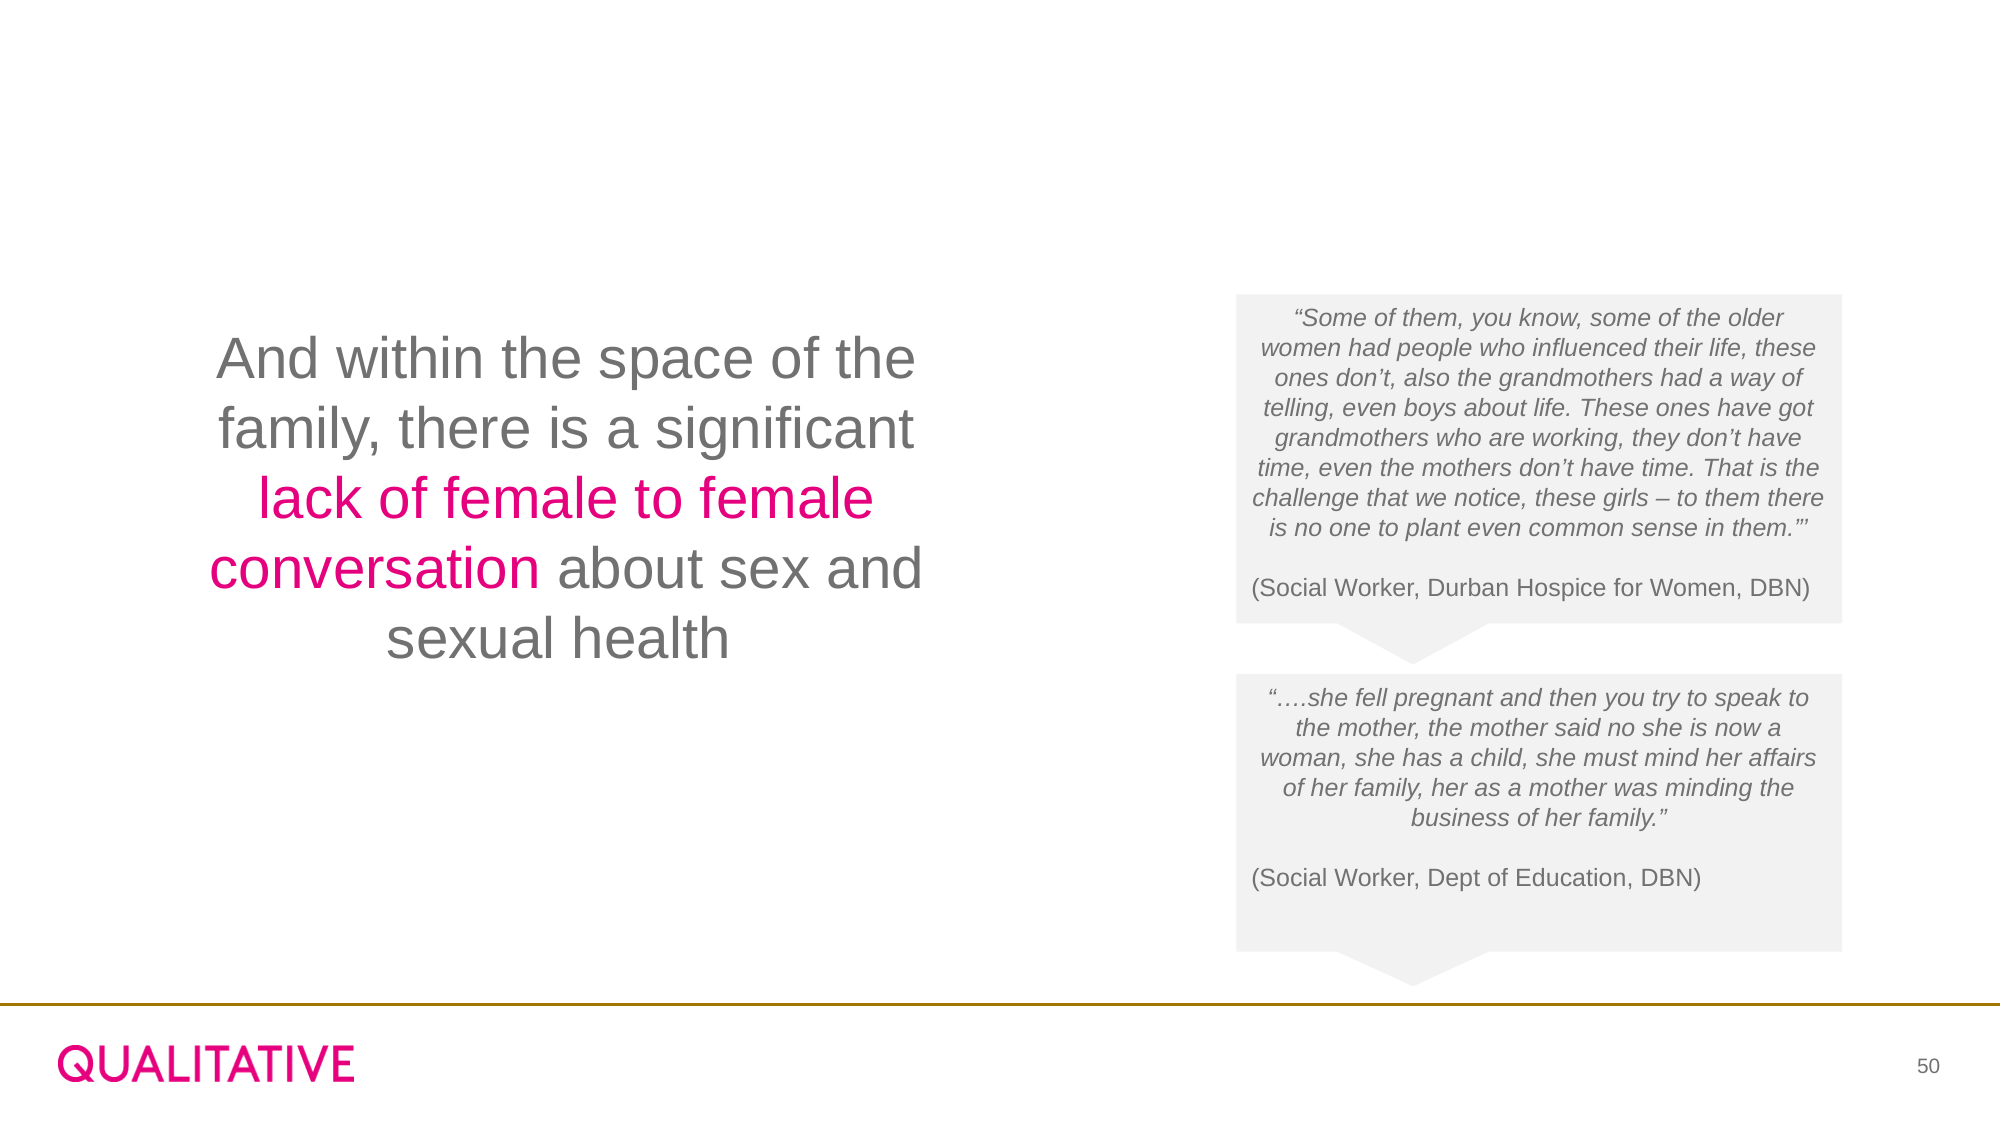

“Some of them, you know, some of the older women had people who influenced their life, these ones don’t, also the grandmothers had a way of telling, even boys about life. These ones have got grandmothers who are working, they don’t have time, even the mothers don’t have time. That is the challenge that we notice, these girls – to them there is no one to plant even common sense in them.”’

(Social Worker, Durban Hospice for Women, DBN)
And within the space of the family, there is a significant lack of female to female conversation about sex and sexual health
“….she fell pregnant and then you try to speak to the mother, the mother said no she is now a woman, she has a child, she must mind her affairs of her family, her as a mother was minding the business of her family.”

(Social Worker, Dept of Education, DBN)
50